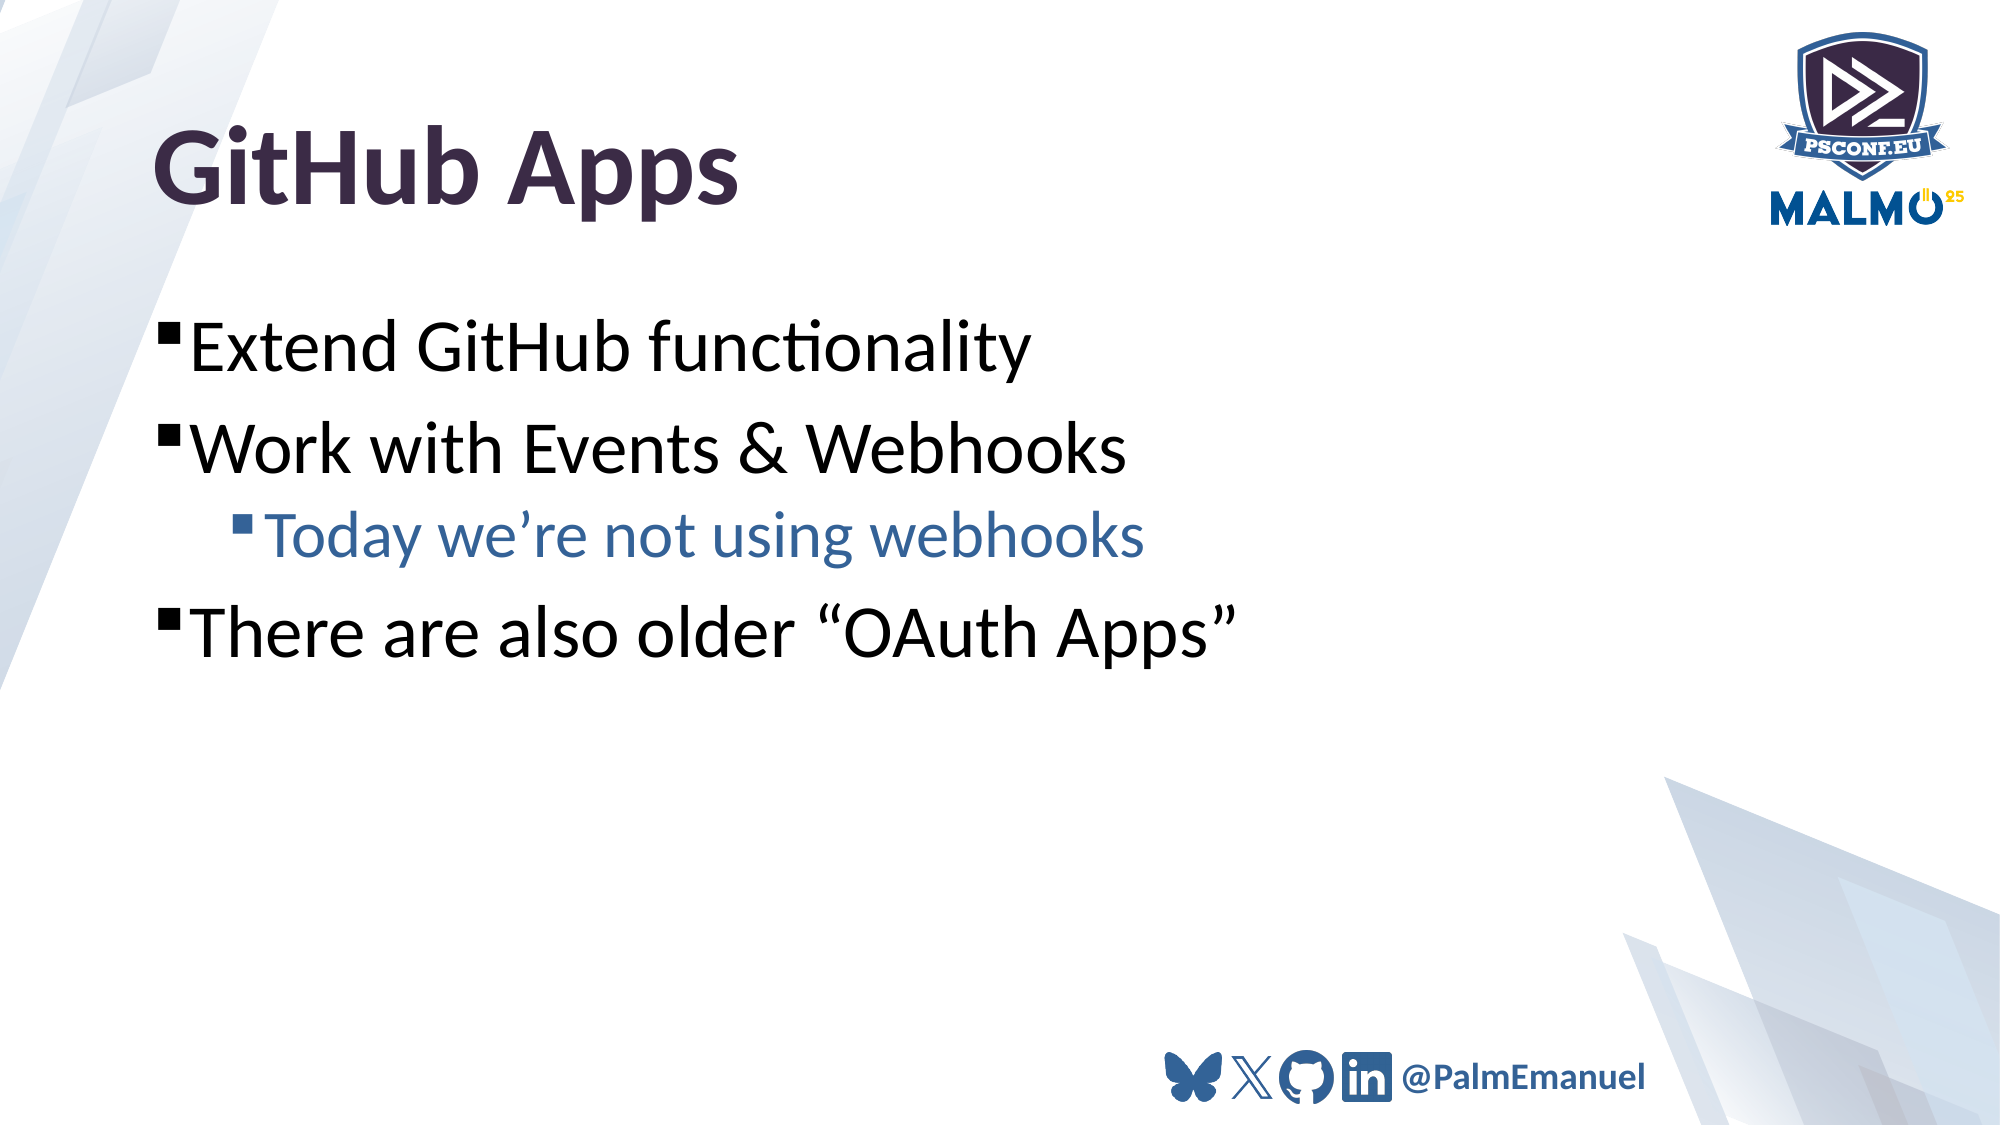

# GitHub Apps
Extend GitHub functionality
Work with Events & Webhooks
Today we’re not using webhooks
There are also older “OAuth Apps”